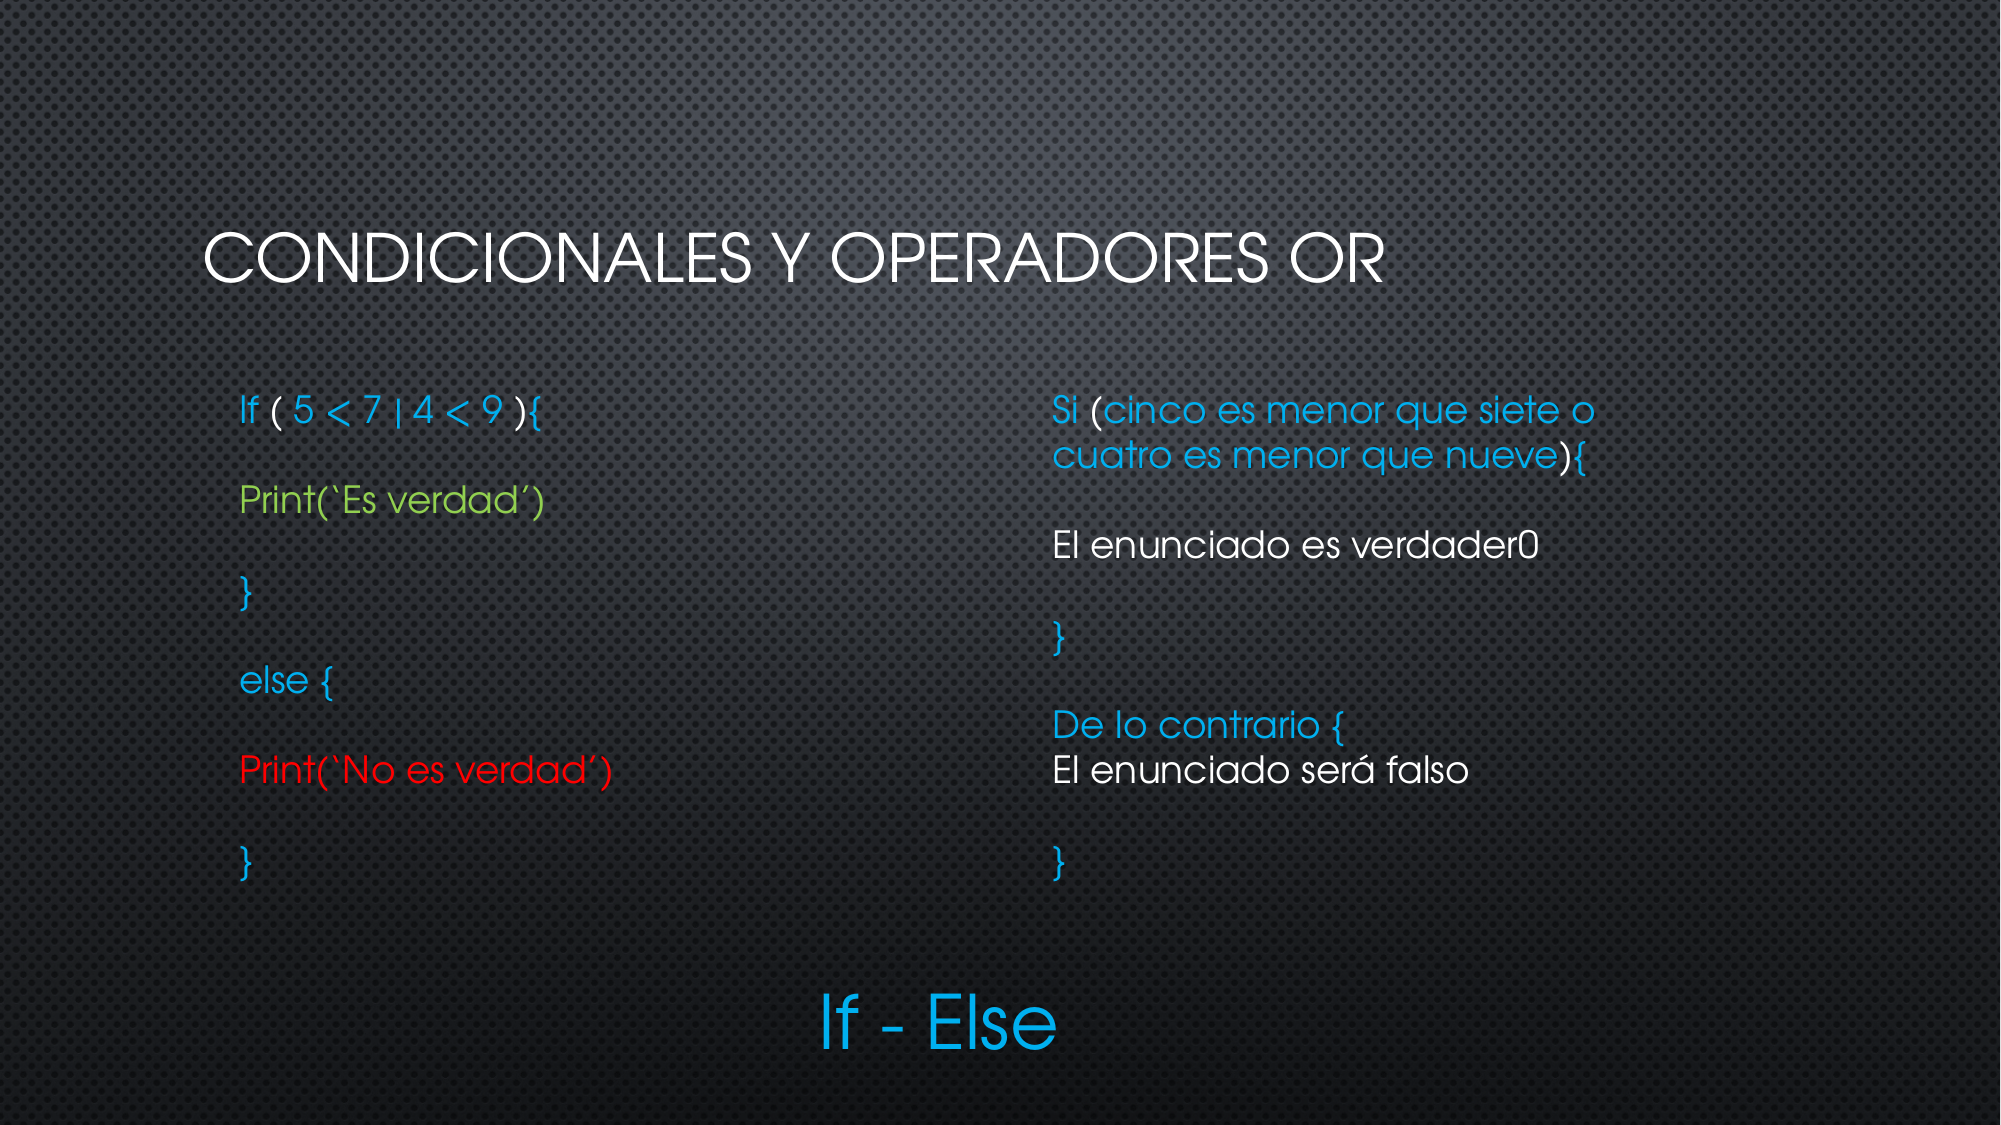

# Condicionales y operadores or
If ( 5 < 7 | 4 < 9 ){

Print(‘Es verdad’)

}

else {

Print(‘No es verdad’)

}

Si (cinco es menor que siete o cuatro es menor que nueve){

El enunciado es verdader0

}

De lo contrario {
El enunciado será falso

}

If - Else